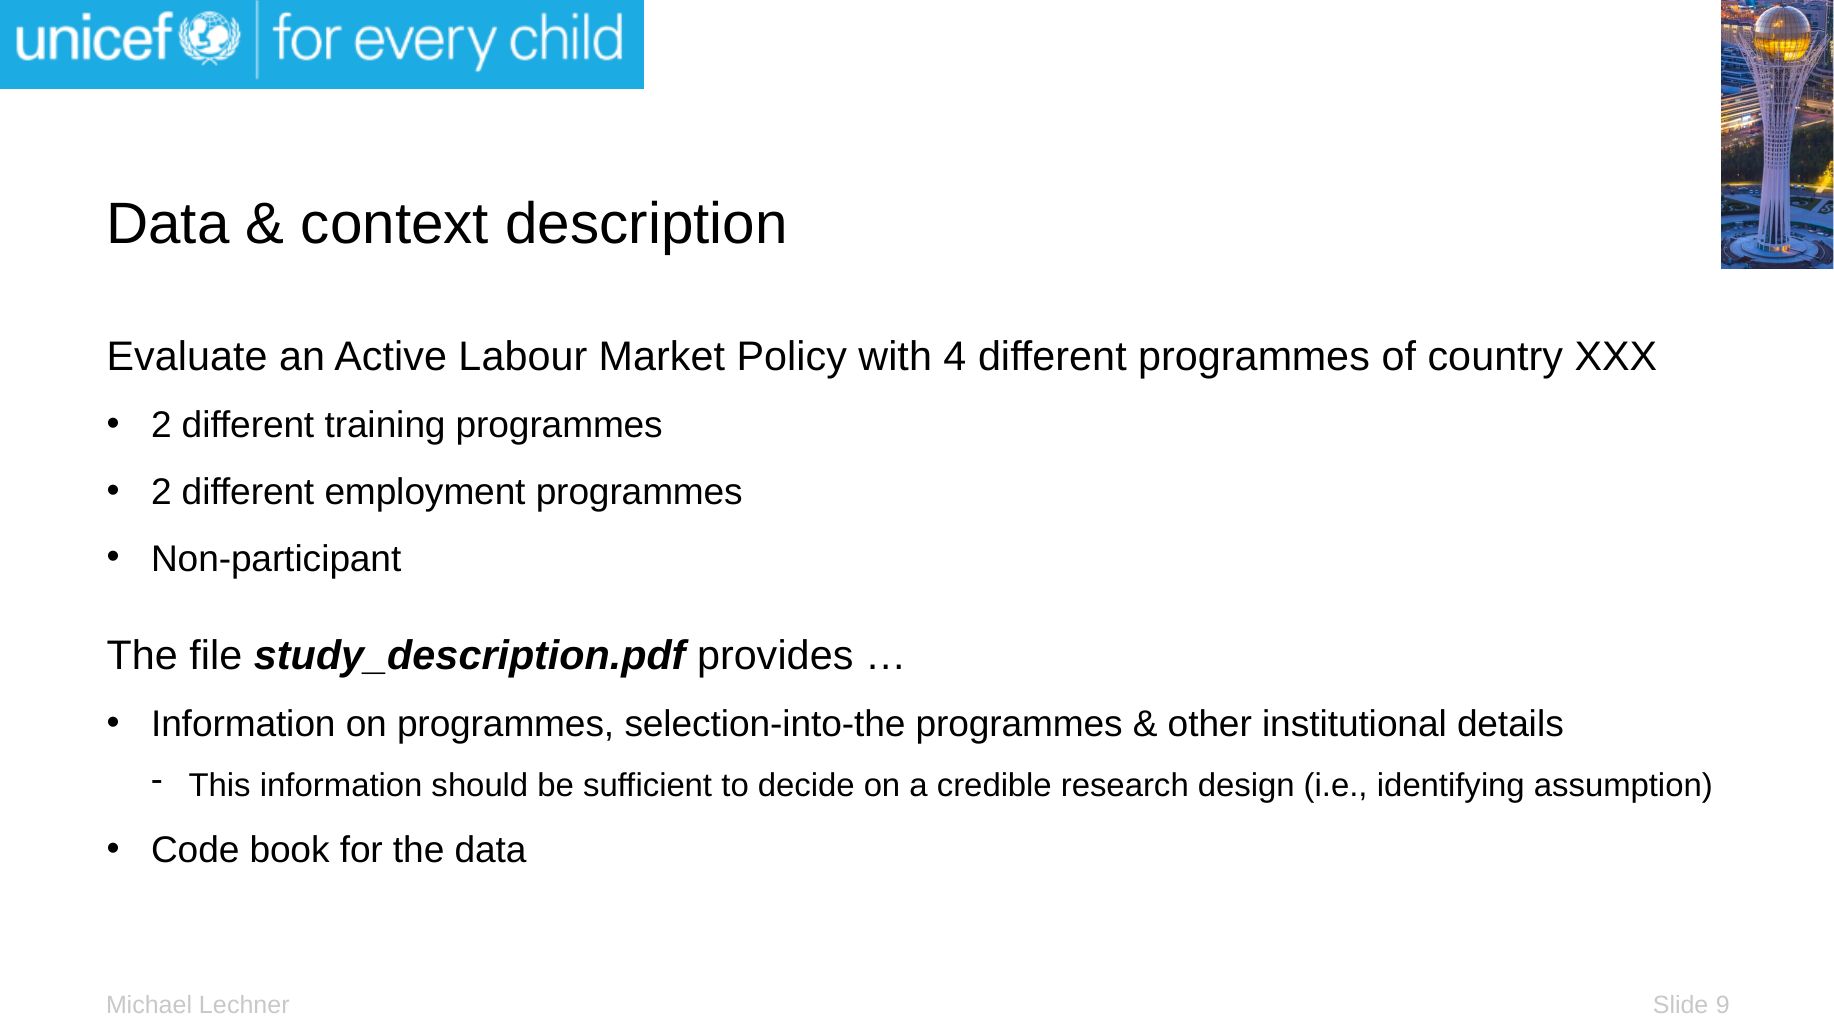

# Data & context description
Evaluate an Active Labour Market Policy with 4 different programmes of country XXX
2 different training programmes
2 different employment programmes
Non-participant
The file study_description.pdf provides …
Information on programmes, selection-into-the programmes & other institutional details
This information should be sufficient to decide on a credible research design (i.e., identifying assumption)
Code book for the data

Slide 9
Michael Lechner